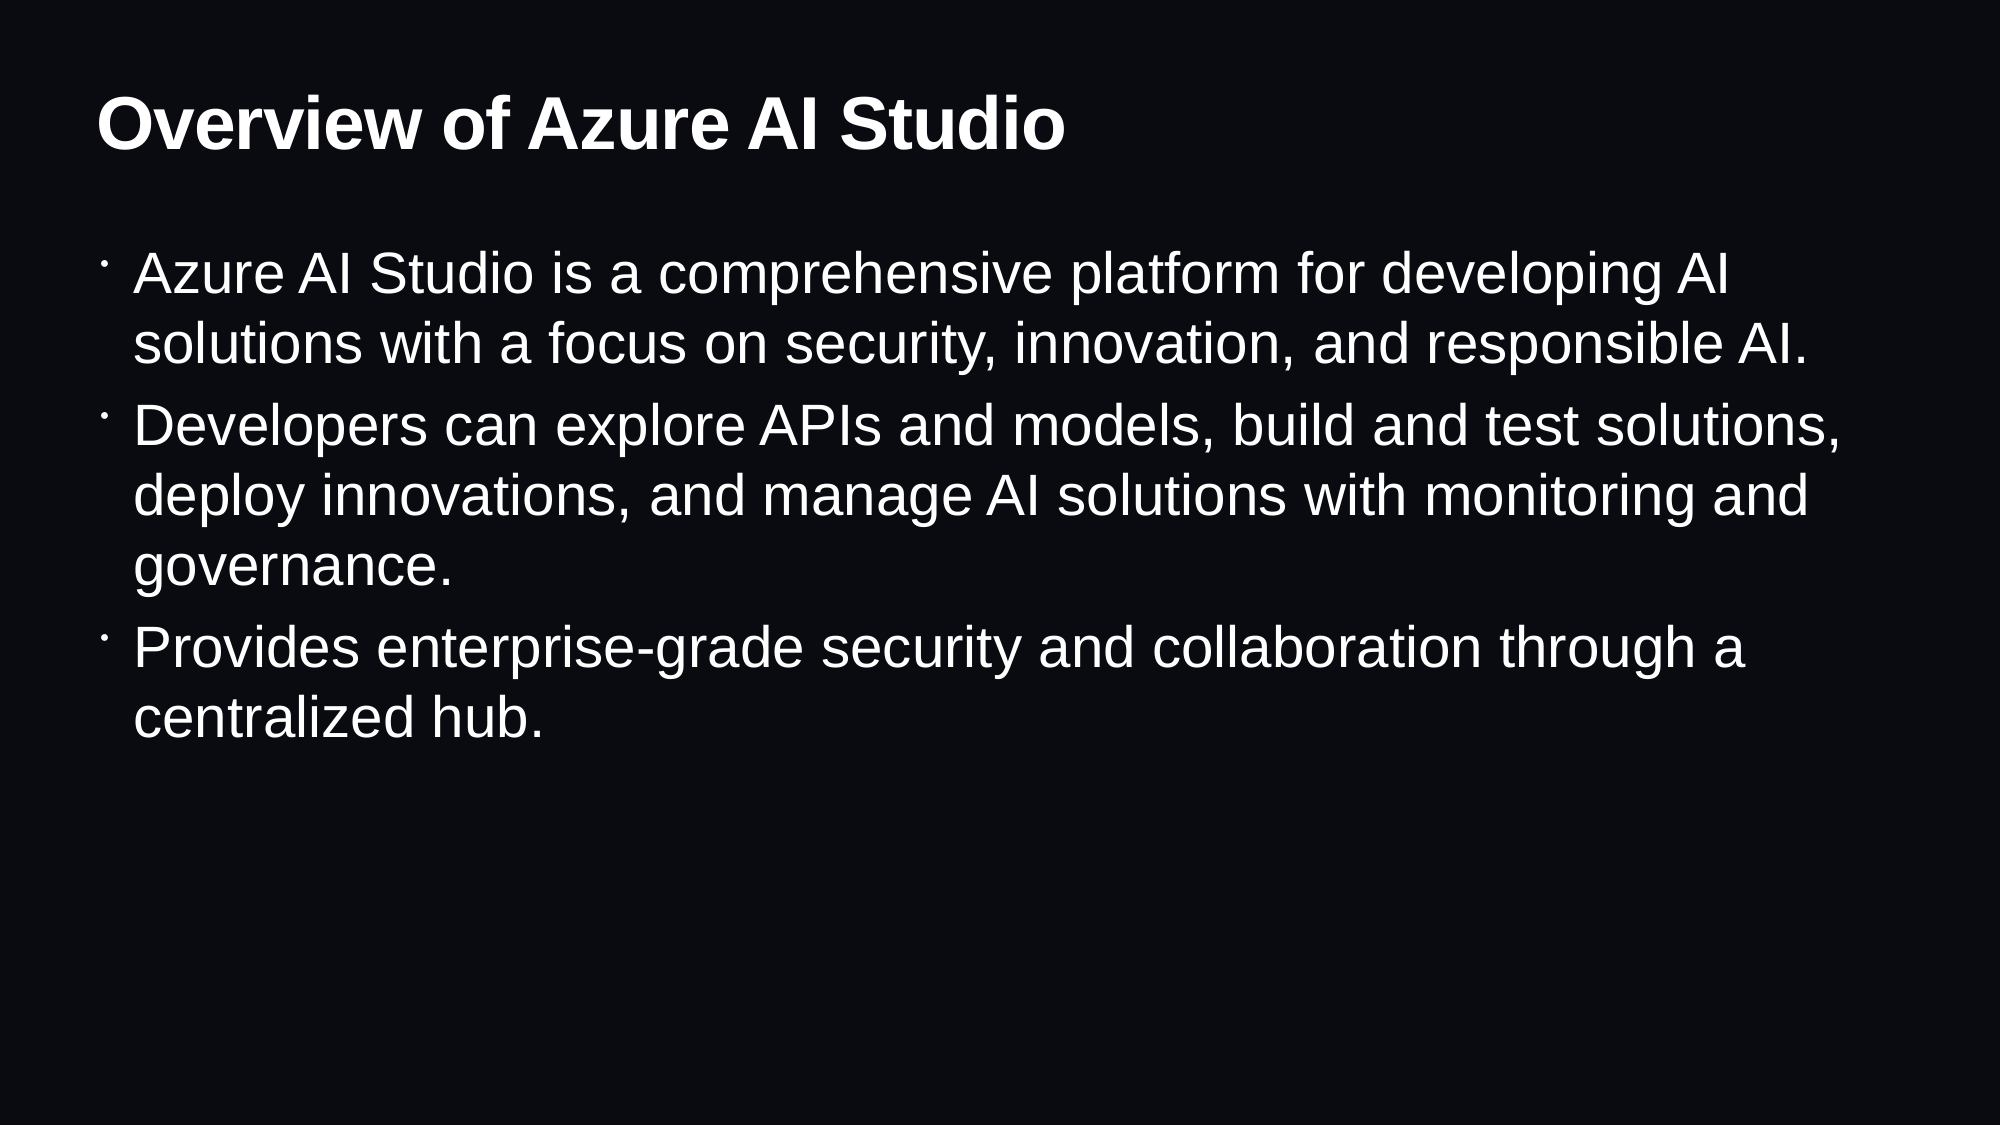

# Overview of Azure AI Studio
Azure AI Studio is a comprehensive platform for developing AI solutions with a focus on security, innovation, and responsible AI.
Developers can explore APIs and models, build and test solutions, deploy innovations, and manage AI solutions with monitoring and governance.
Provides enterprise-grade security and collaboration through a centralized hub.